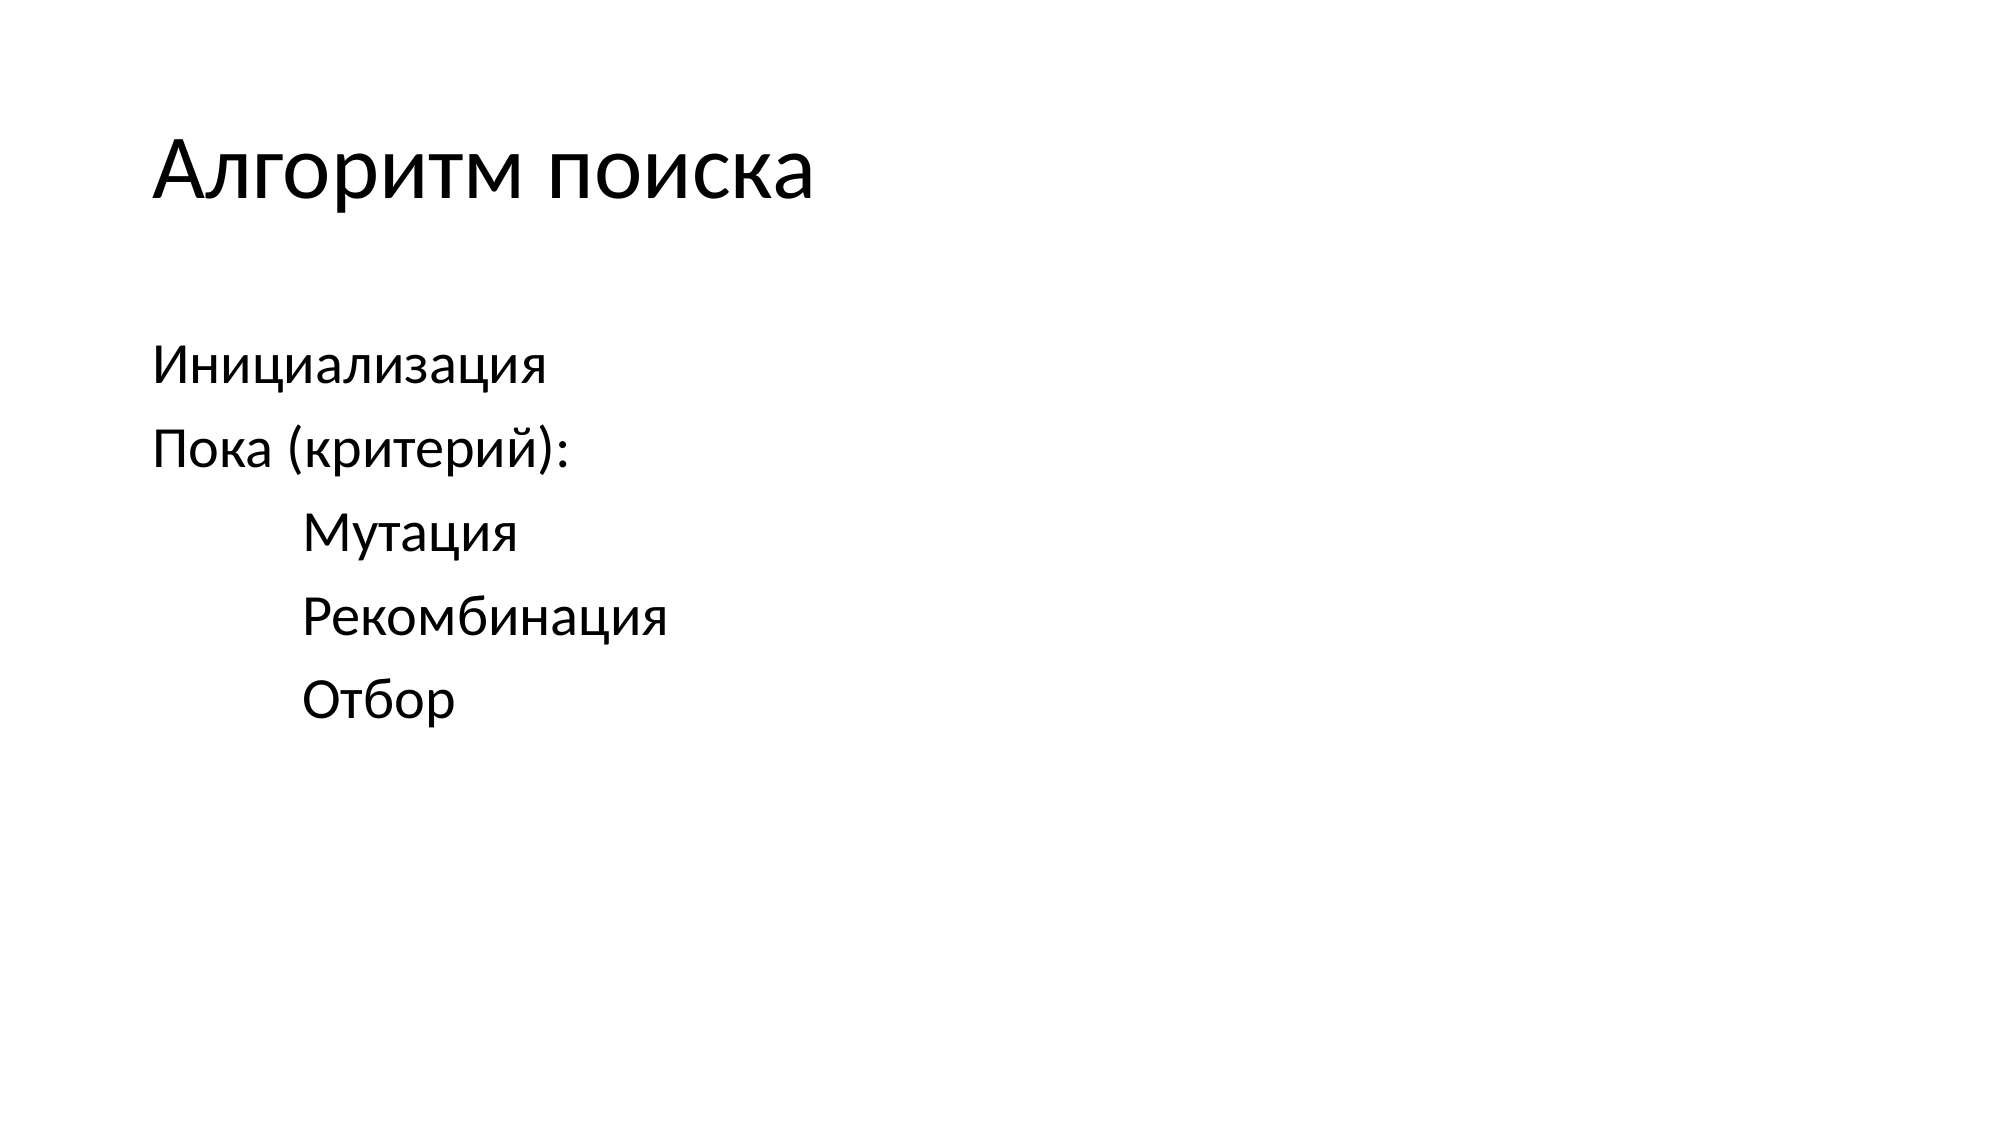

# Алгоритм поиска
Инициализация
Пока (критерий):
	Мутация
	Рекомбинация
	Отбор